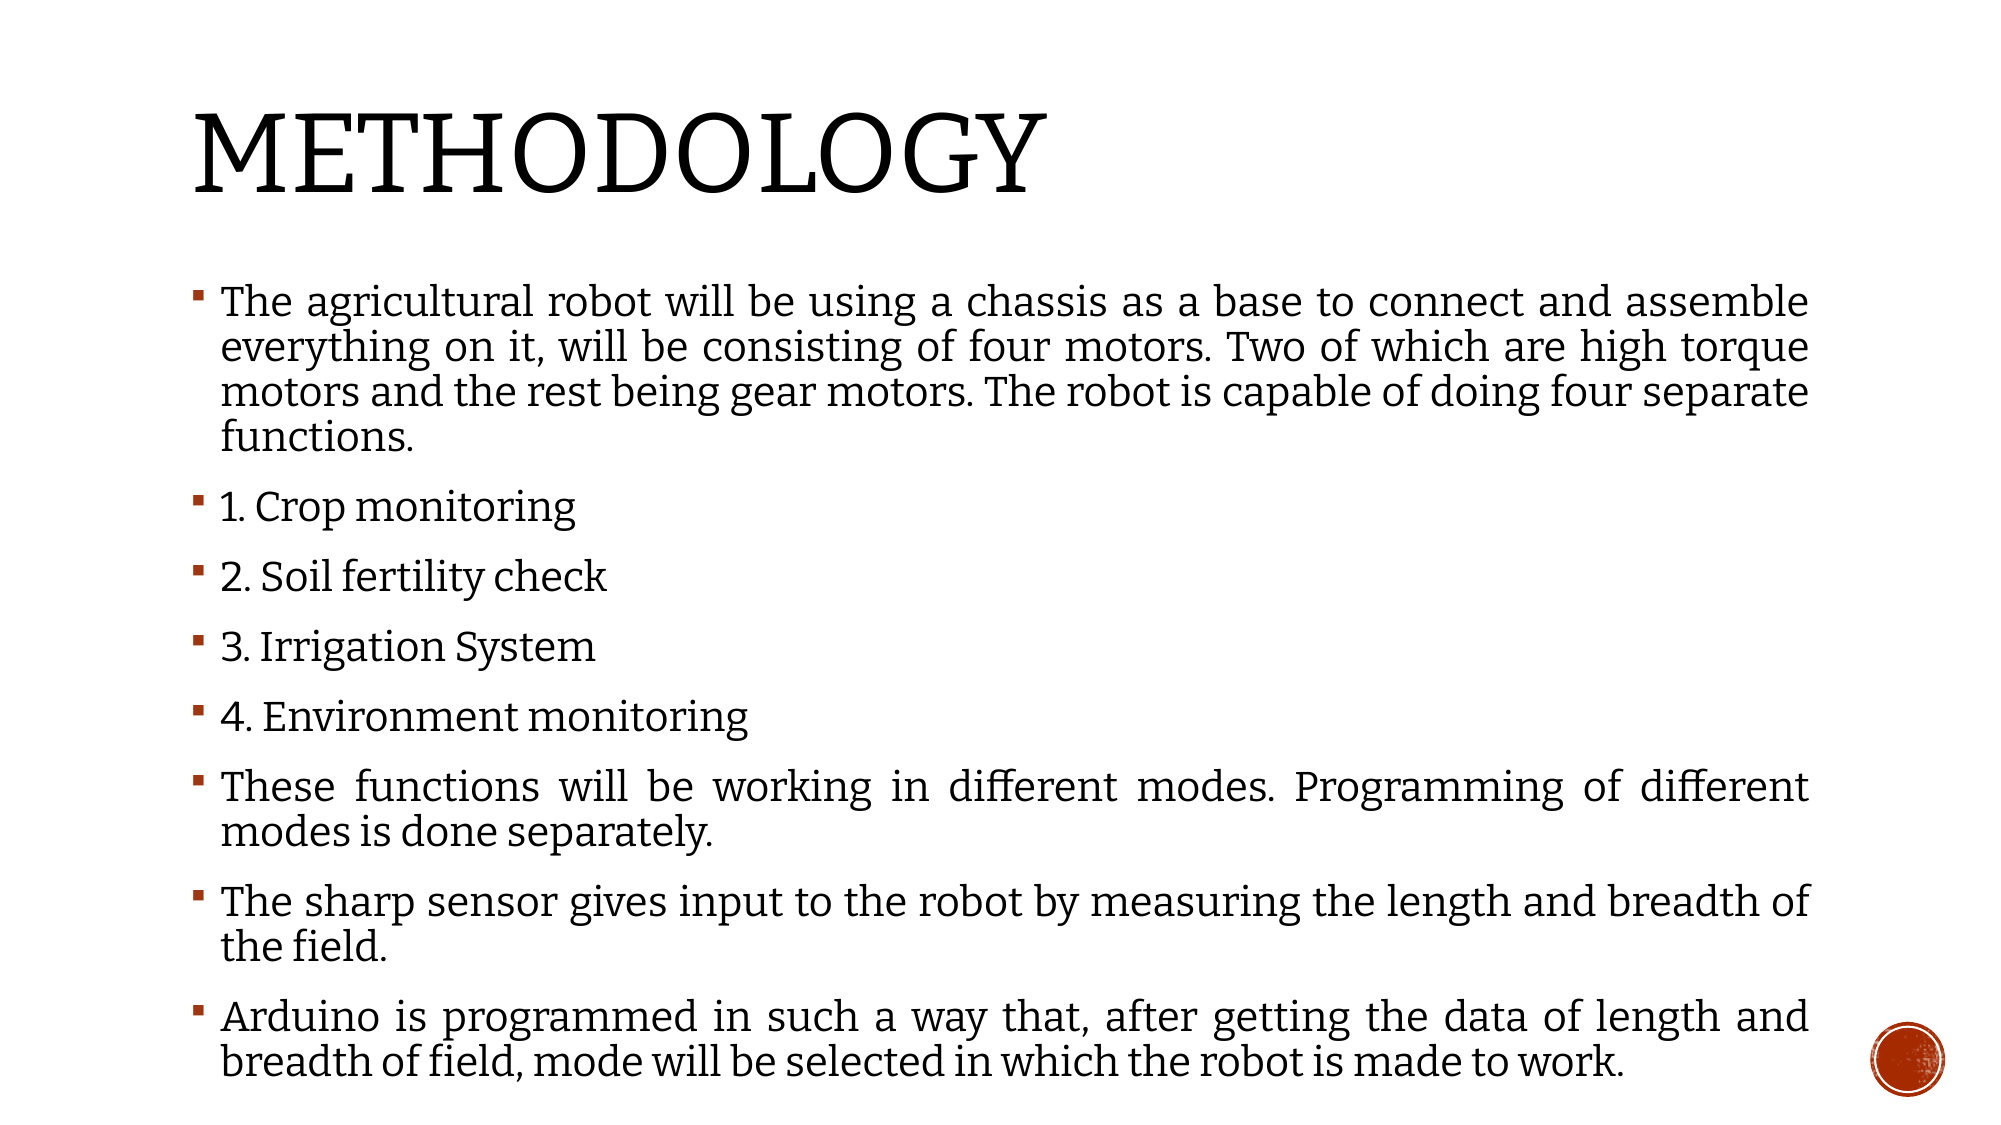

# Methodology
The agricultural robot will be using a chassis as a base to connect and assemble everything on it, will be consisting of four motors. Two of which are high torque motors and the rest being gear motors. The robot is capable of doing four separate functions.
1. Crop monitoring
2. Soil fertility check
3. Irrigation System
4. Environment monitoring
These functions will be working in different modes. Programming of different modes is done separately.
The sharp sensor gives input to the robot by measuring the length and breadth of the field.
Arduino is programmed in such a way that, after getting the data of length and breadth of field, mode will be selected in which the robot is made to work.